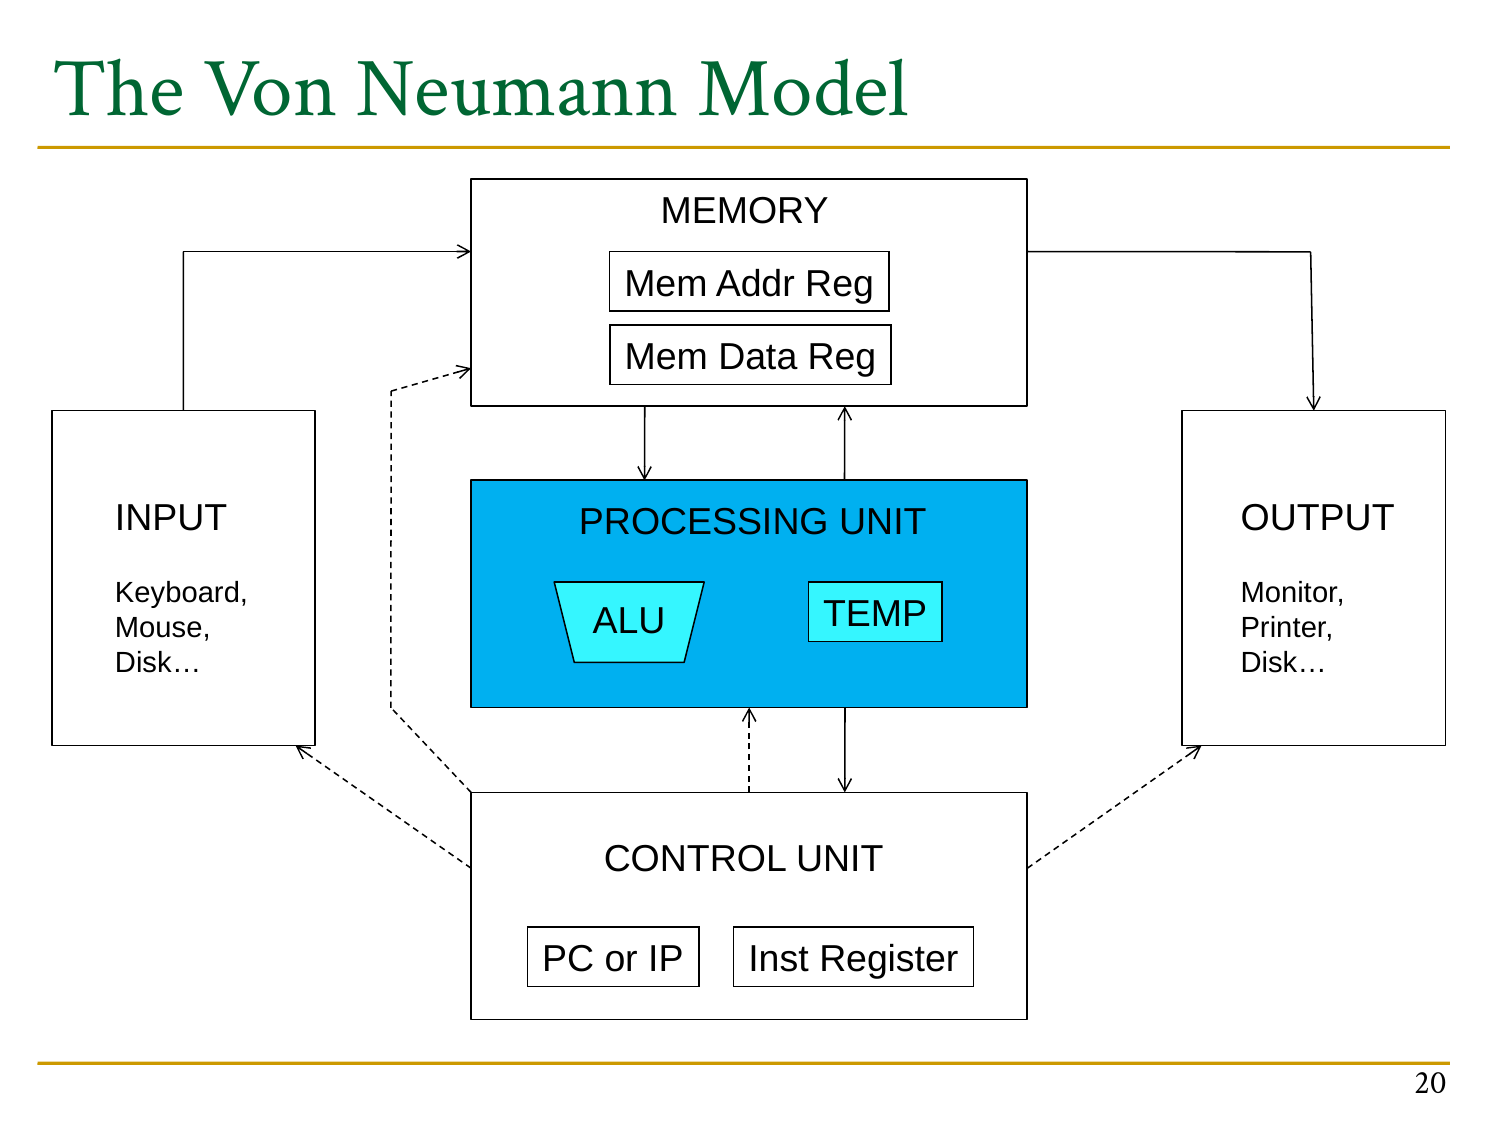

# The Von Neumann Model

MEMORY
Mem Addr Reg
Mem Data Reg

INPUT

Keyboard,
Mouse,
Disk…
OUTPUT

Monitor,
Printer,
Disk…
PROCESSING UNIT

TEMP
ALU

CONTROL UNIT
PC or IP
Inst Register
20